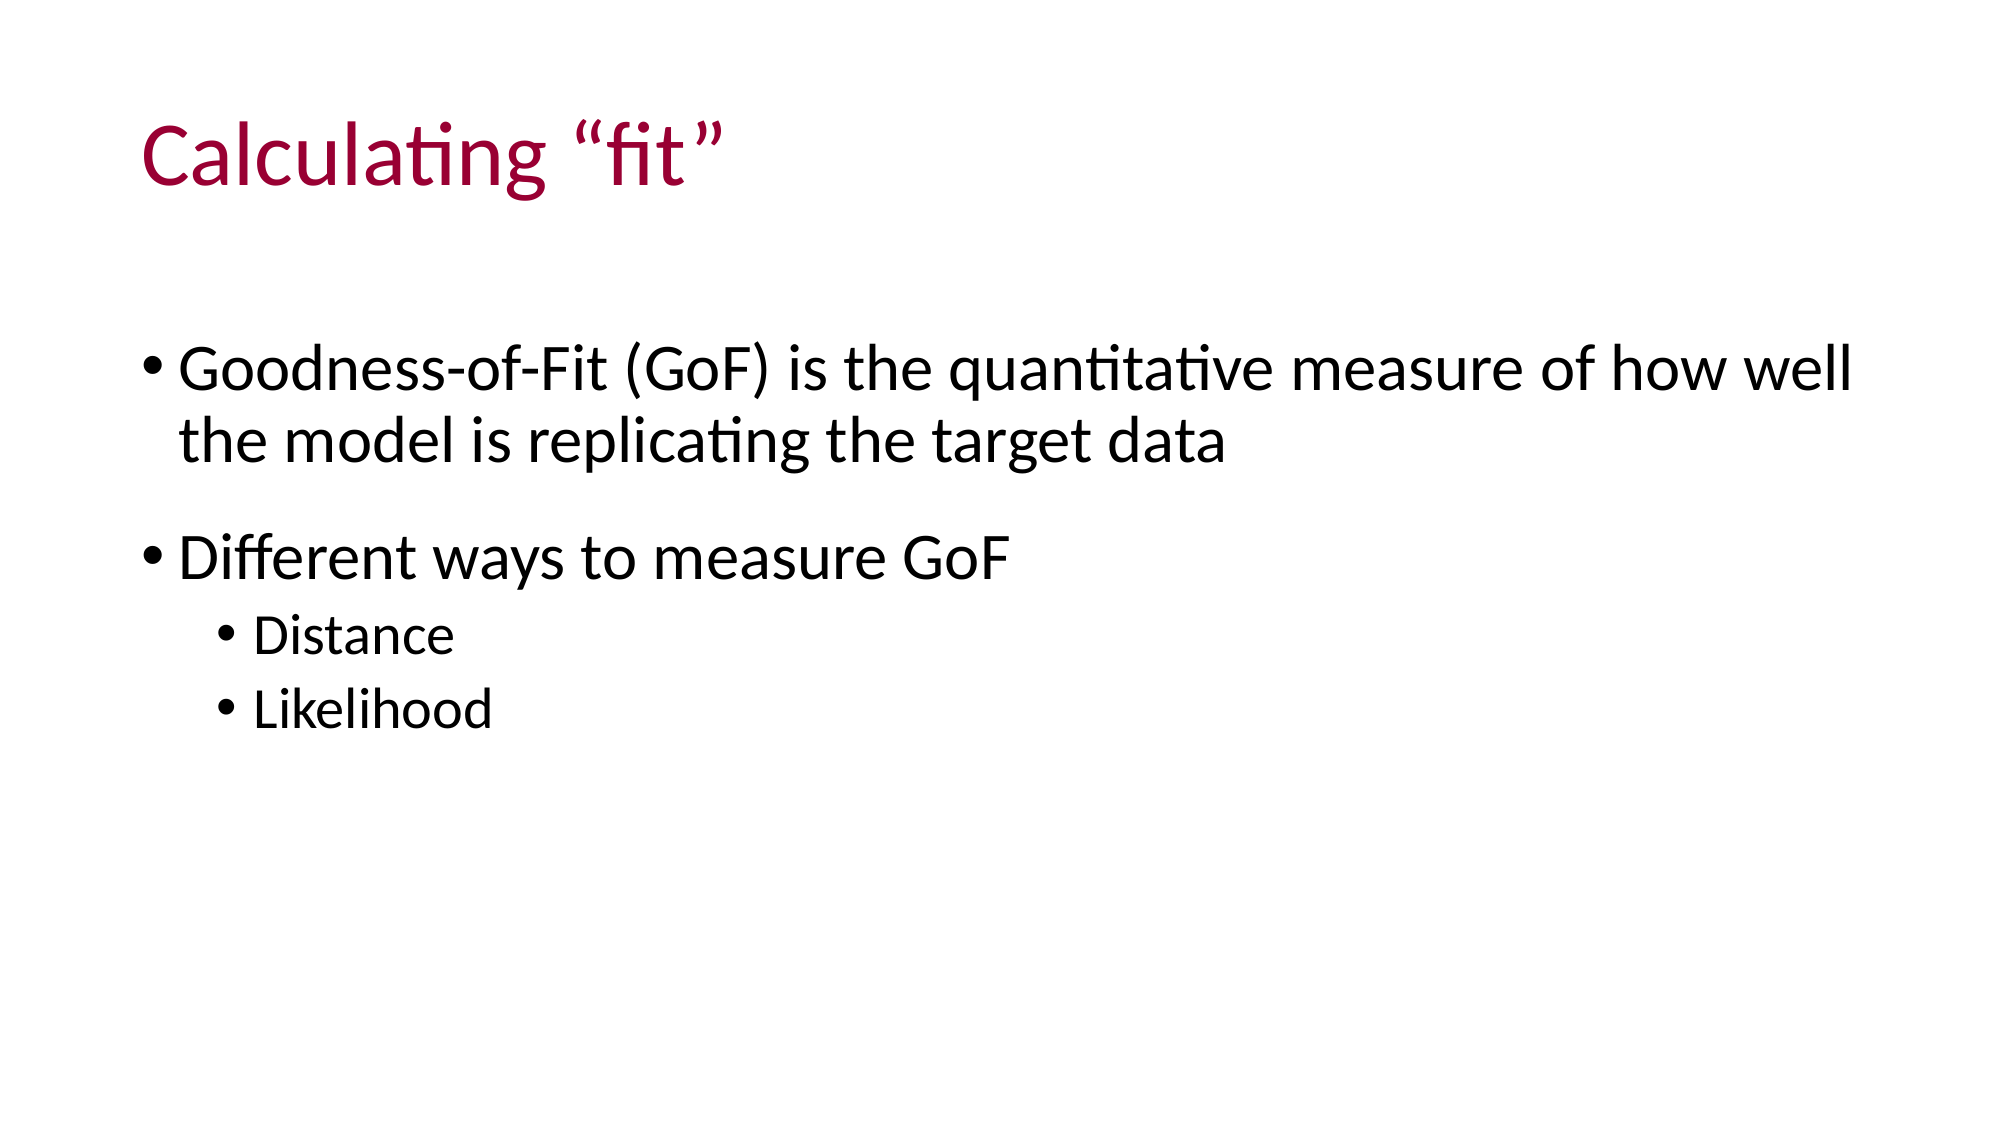

# Calculating “fit”
Goodness-of-Fit (GoF) is the quantitative measure of how well the model is replicating the target data
Different ways to measure GoF
Distance
Likelihood